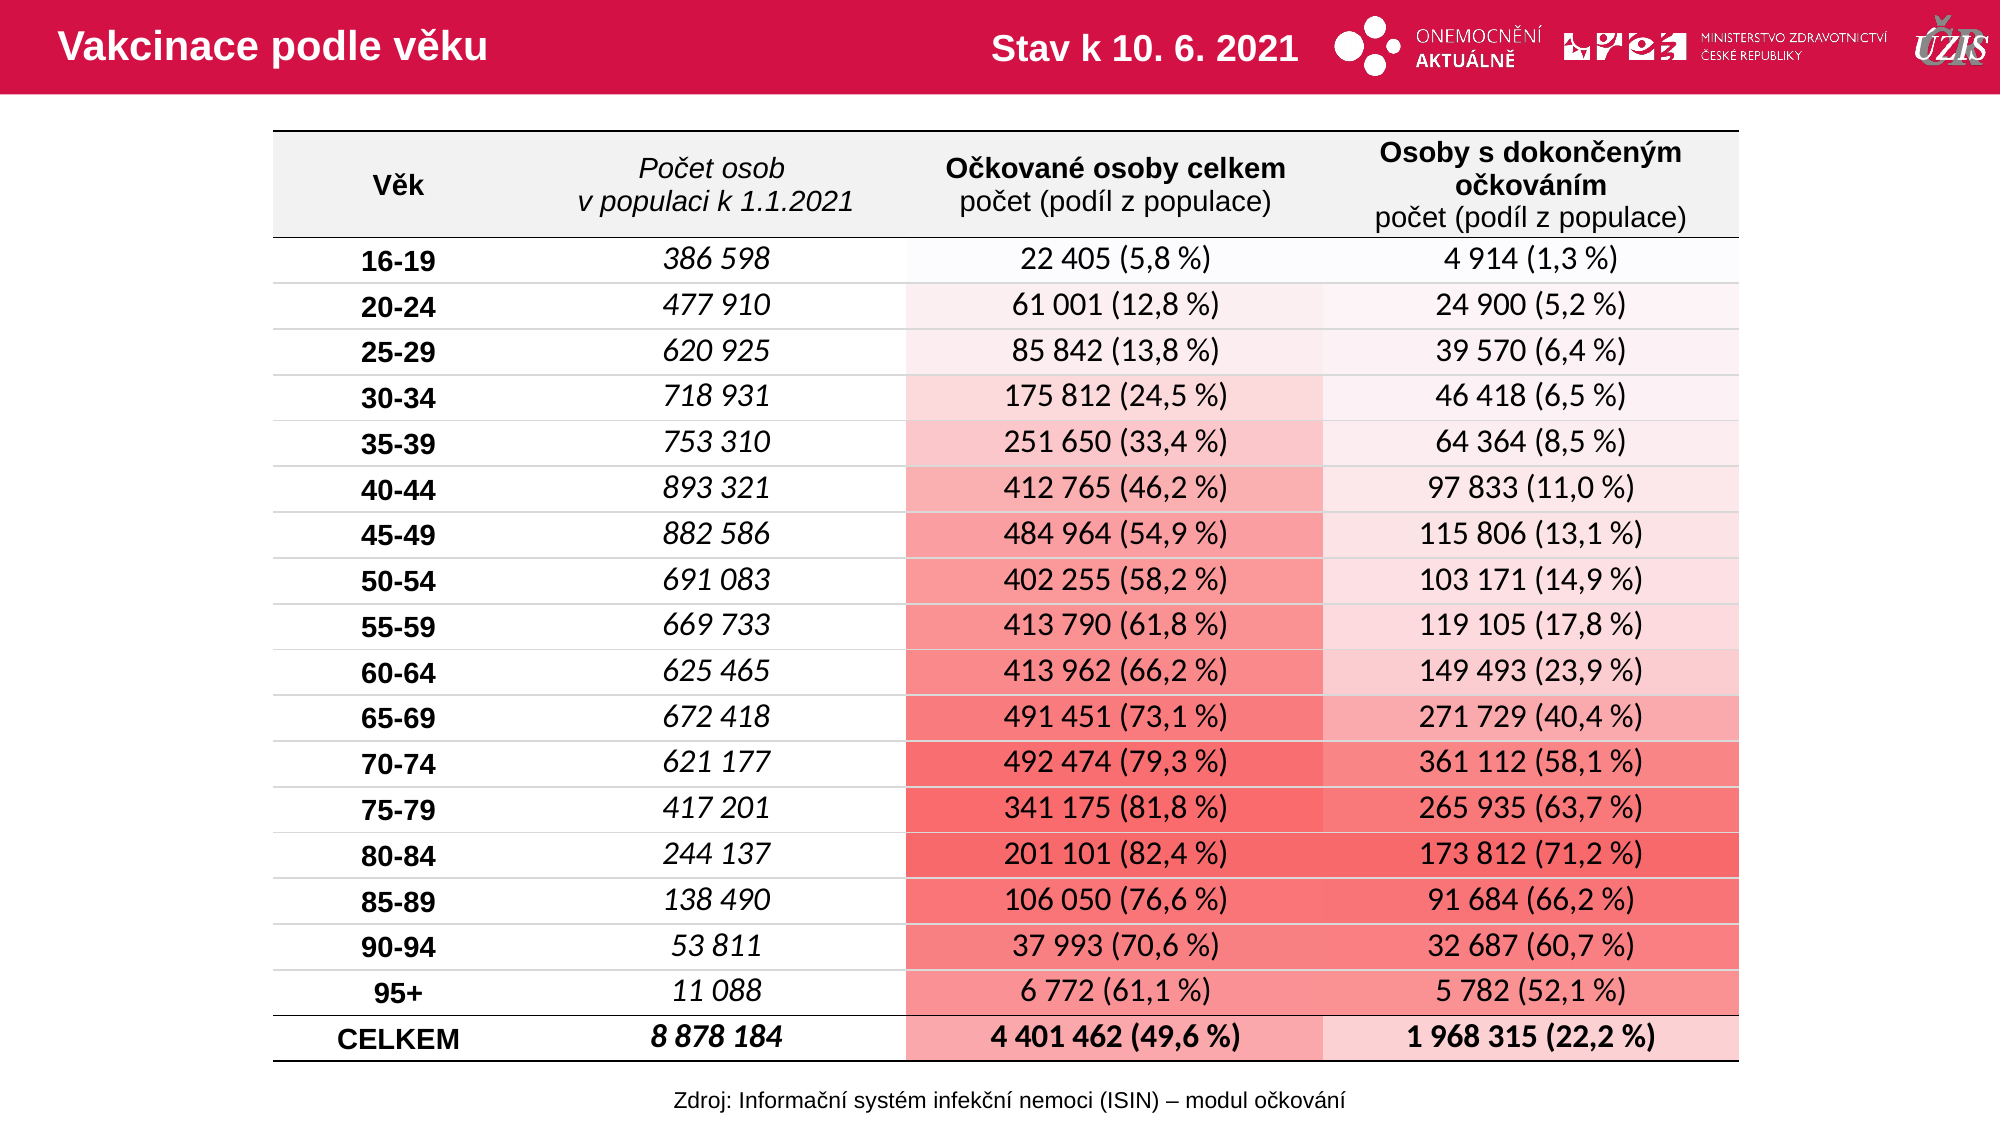

# Vakcinace podle věku
Stav k 10. 6. 2021
| Věk | Počet osob v populaci k 1.1.2021 | Očkované osoby celkem počet (podíl z populace) | Osoby s dokončeným očkováním počet (podíl z populace) |
| --- | --- | --- | --- |
| 16-19 | 386 598 | 22 405 (5,8 %) | 4 914 (1,3 %) |
| 20-24 | 477 910 | 61 001 (12,8 %) | 24 900 (5,2 %) |
| 25-29 | 620 925 | 85 842 (13,8 %) | 39 570 (6,4 %) |
| 30-34 | 718 931 | 175 812 (24,5 %) | 46 418 (6,5 %) |
| 35-39 | 753 310 | 251 650 (33,4 %) | 64 364 (8,5 %) |
| 40-44 | 893 321 | 412 765 (46,2 %) | 97 833 (11,0 %) |
| 45-49 | 882 586 | 484 964 (54,9 %) | 115 806 (13,1 %) |
| 50-54 | 691 083 | 402 255 (58,2 %) | 103 171 (14,9 %) |
| 55-59 | 669 733 | 413 790 (61,8 %) | 119 105 (17,8 %) |
| 60-64 | 625 465 | 413 962 (66,2 %) | 149 493 (23,9 %) |
| 65-69 | 672 418 | 491 451 (73,1 %) | 271 729 (40,4 %) |
| 70-74 | 621 177 | 492 474 (79,3 %) | 361 112 (58,1 %) |
| 75-79 | 417 201 | 341 175 (81,8 %) | 265 935 (63,7 %) |
| 80-84 | 244 137 | 201 101 (82,4 %) | 173 812 (71,2 %) |
| 85-89 | 138 490 | 106 050 (76,6 %) | 91 684 (66,2 %) |
| 90-94 | 53 811 | 37 993 (70,6 %) | 32 687 (60,7 %) |
| 95+ | 11 088 | 6 772 (61,1 %) | 5 782 (52,1 %) |
| CELKEM | 8 878 184 | 4 401 462 (49,6 %) | 1 968 315 (22,2 %) |
|  |  |
| --- | --- |
|  |  |
|  |  |
|  |  |
|  |  |
|  |  |
|  |  |
|  |  |
|  |  |
|  |  |
|  |  |
|  |  |
|  |  |
|  |  |
|  |  |
|  |  |
|  |  |
|  |  |
Zdroj: Informační systém infekční nemoci (ISIN) – modul očkování